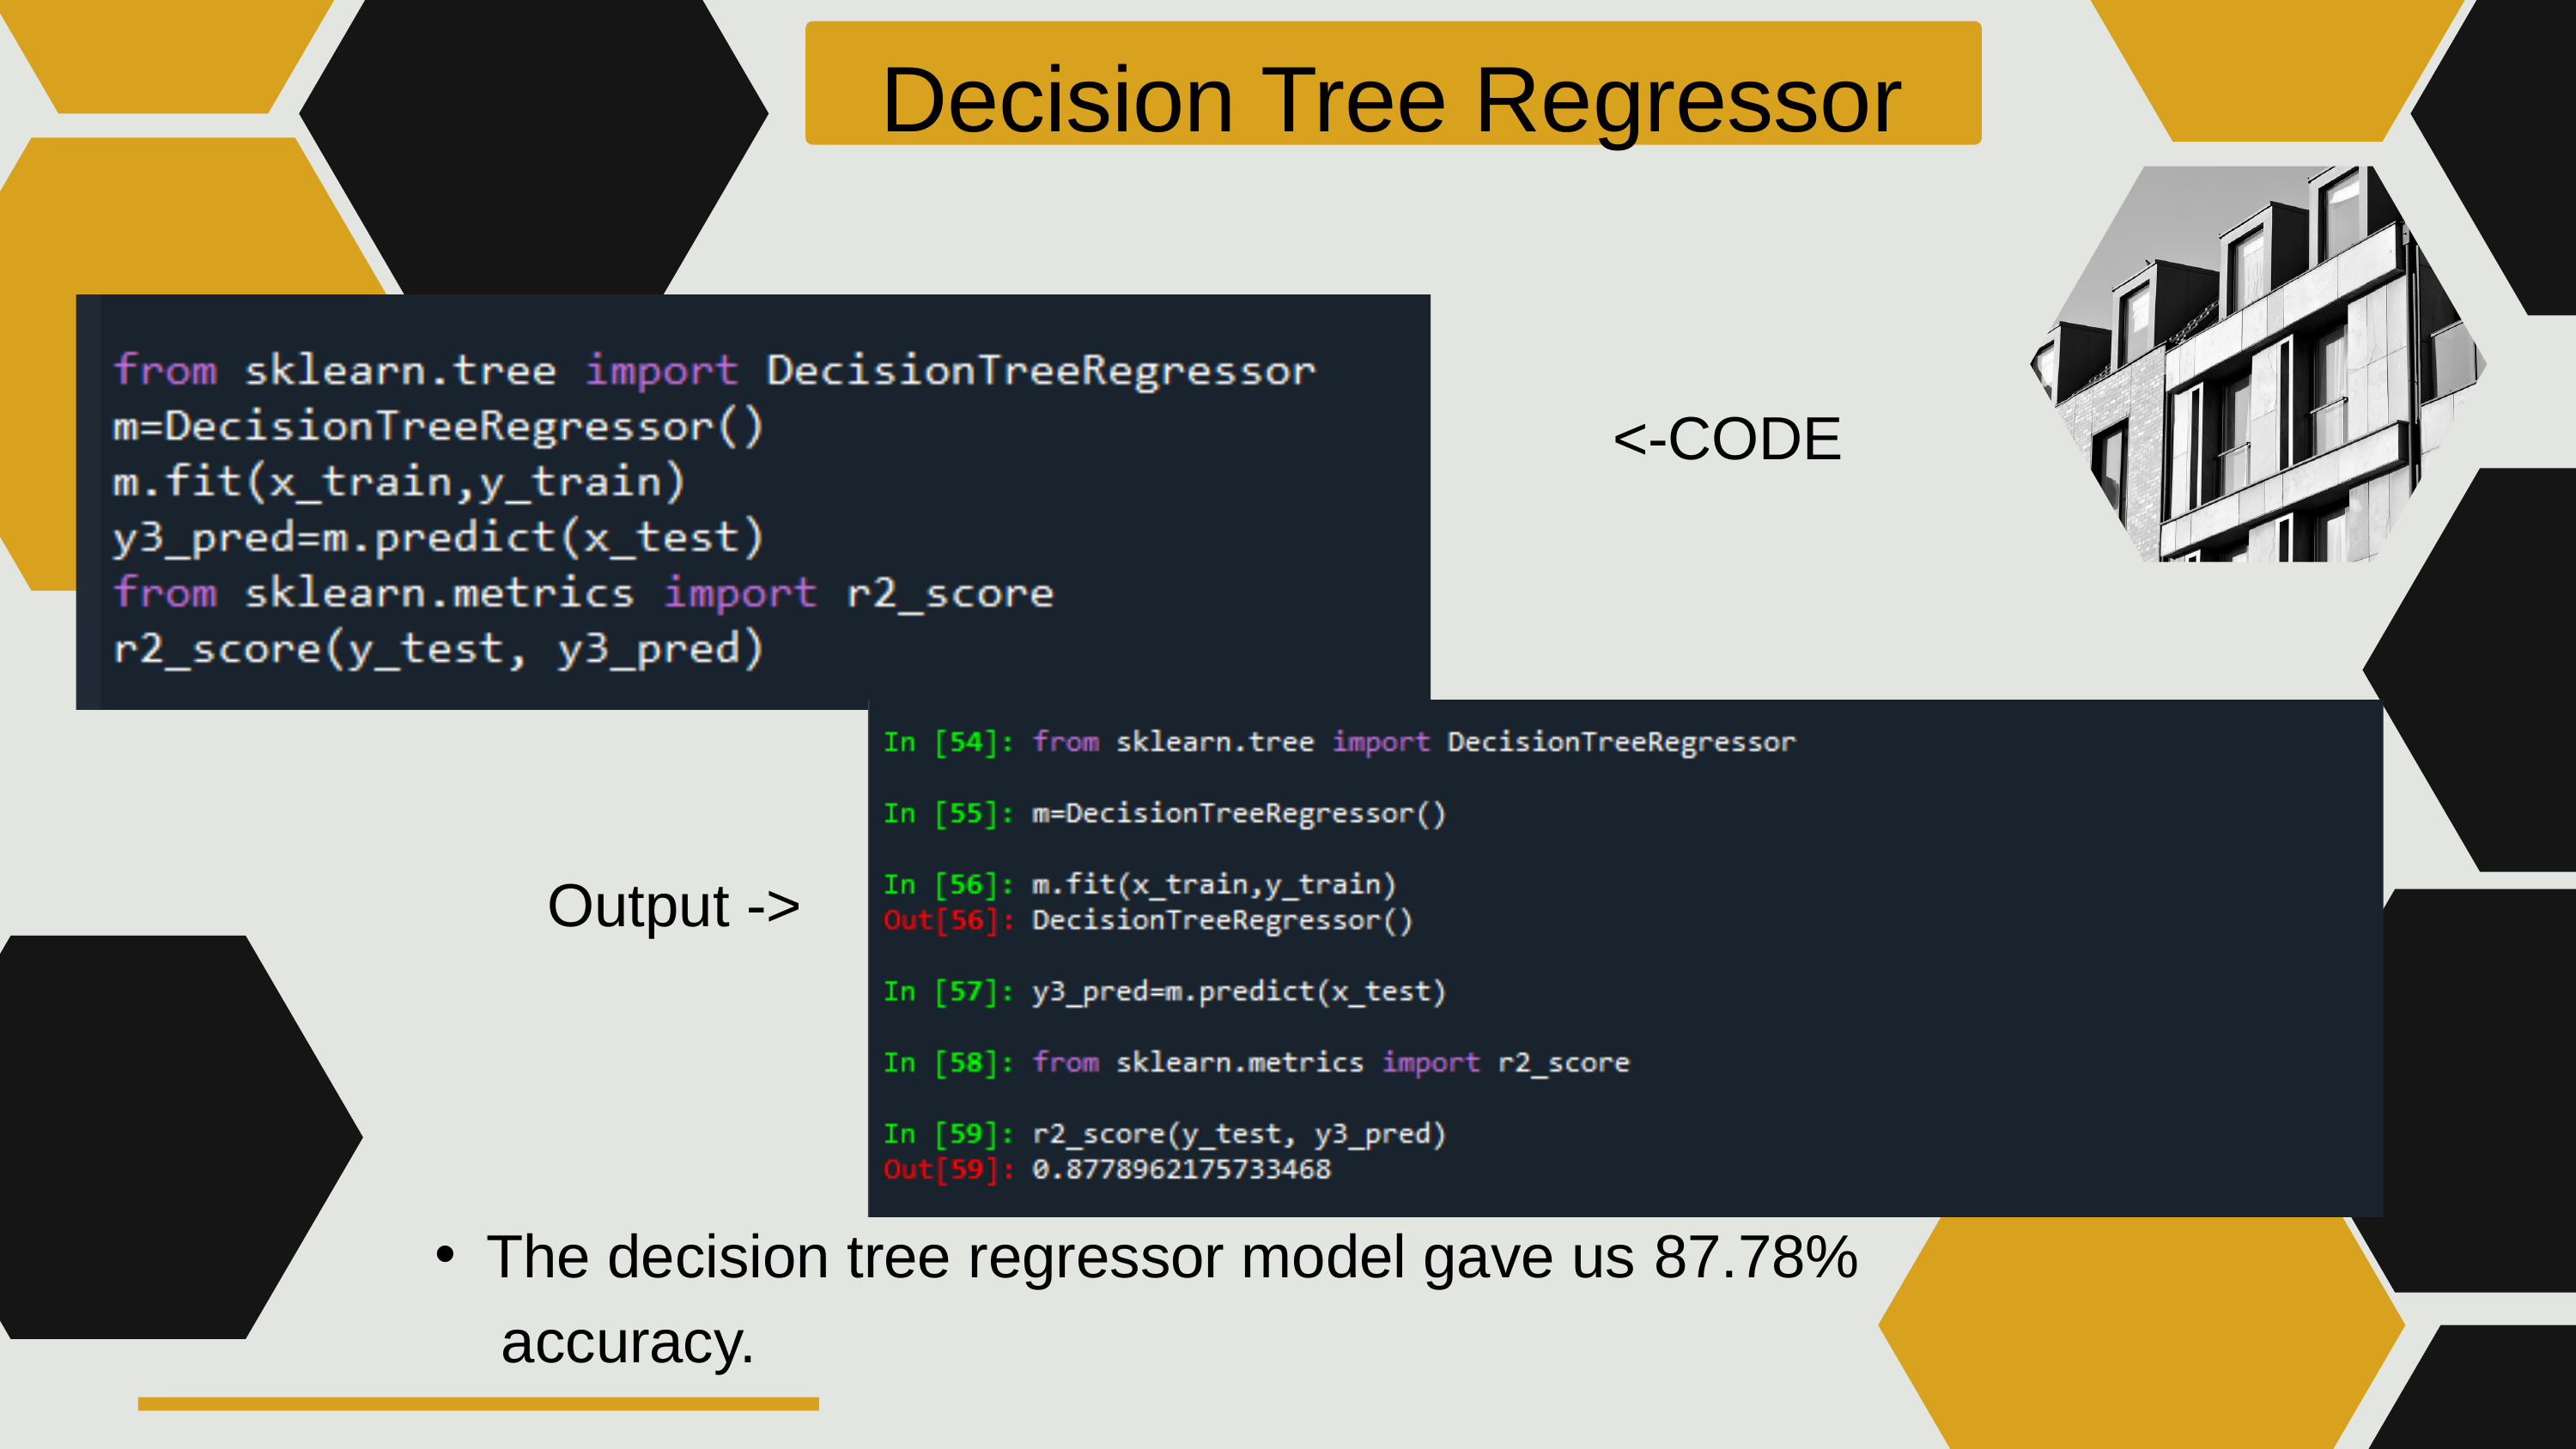

Decision Tree Regressor

<-CODE

Output ->

The decision tree regressor model gave us 87.78%
       accuracy.